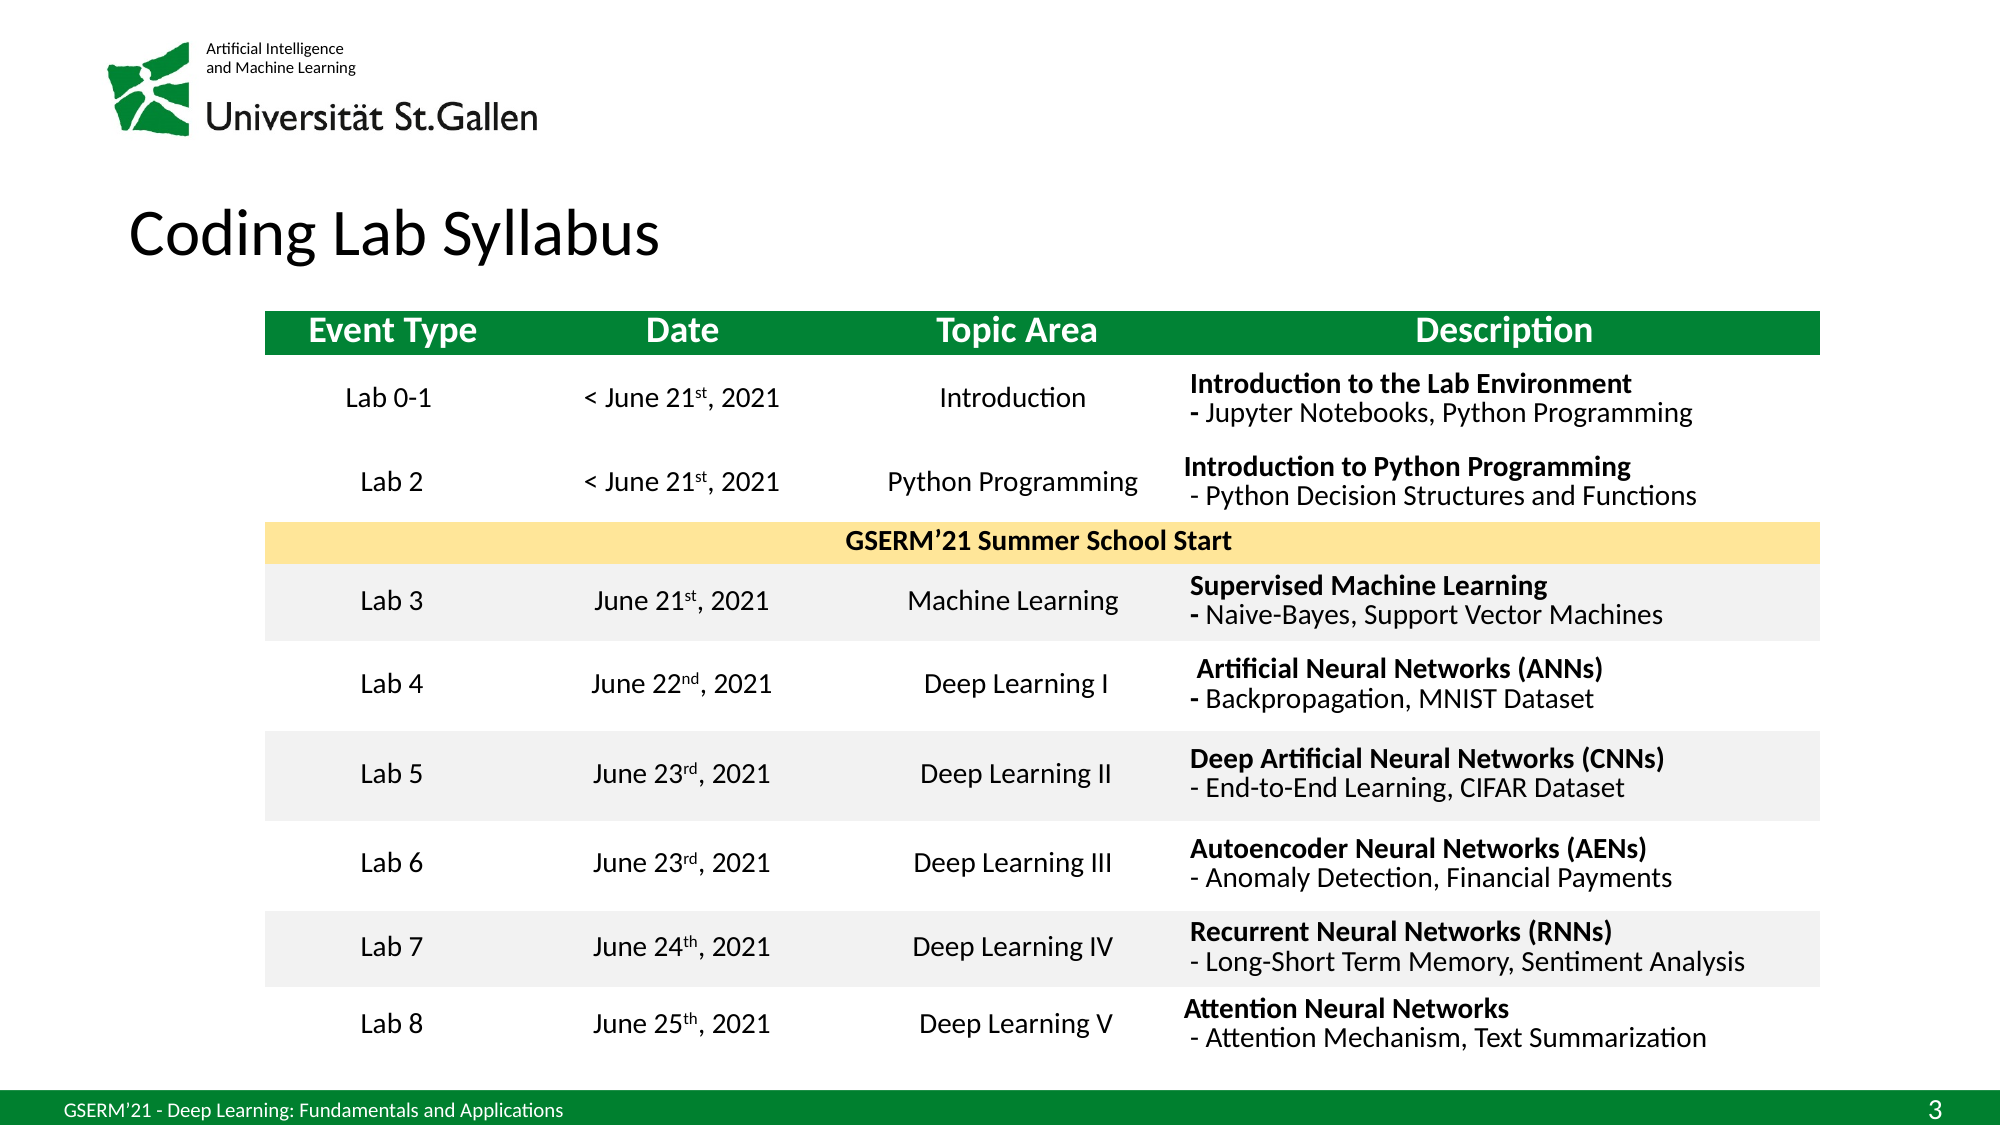

# Coding Lab Syllabus
| Event Type | Date | Topic Area | Description |
| --- | --- | --- | --- |
| Lab 0-1 | < June 21st, 2021 | Introduction | Introduction to the Lab Environment - Jupyter Notebooks, Python Programming |
| Lab 2 | < June 21st, 2021 | Python Programming | Introduction to Python Programming - Python Decision Structures and Functions |
| GSERM’21 Summer School Start |  | Summer School Start |  |
| Lab 3 | June 21st, 2021 | Machine Learning | Supervised Machine Learning - Naive-Bayes, Support Vector Machines |
| Lab 4 | June 22nd, 2021 | Deep Learning I | Artificial Neural Networks (ANNs) - Backpropagation, MNIST Dataset |
| Lab 5 | June 23rd, 2021 | Deep Learning II | Deep Artificial Neural Networks (CNNs)  - End-to-End Learning, CIFAR Dataset |
| Lab 6 | June 23rd, 2021 | Deep Learning III | Autoencoder Neural Networks (AENs) - Anomaly Detection, Financial Payments |
| Lab 7 | June 24th, 2021 | Deep Learning IV | Recurrent Neural Networks (RNNs) - Long-Short Term Memory, Sentiment Analysis |
| Lab 8 | June 25th, 2021 | Deep Learning V | Attention Neural Networks  - Attention Mechanism, Text Summarization |
3